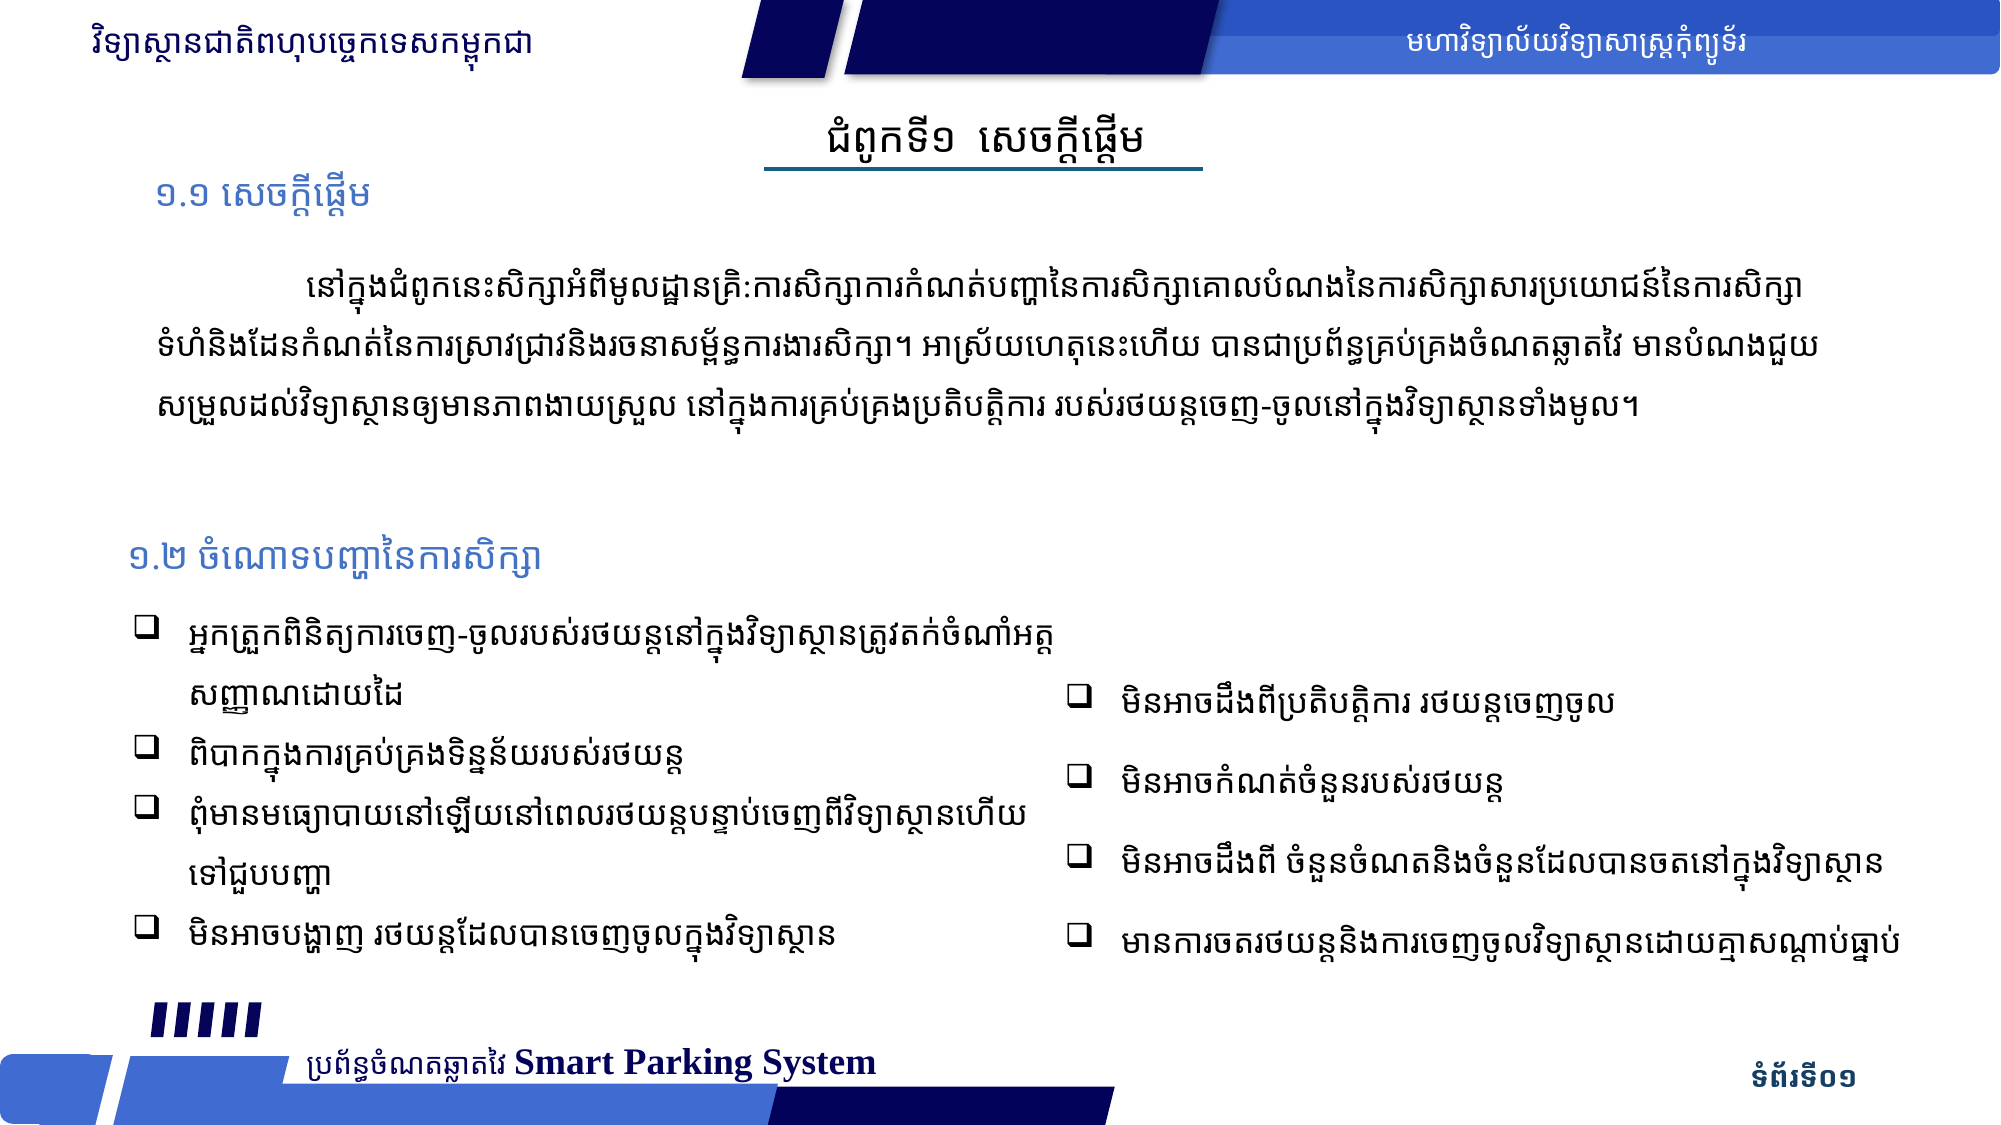

វិទ្យាស្ថានជាតិពហុបច្ចេកទេសកម្ពុកជា
មហាវិទ្យាល័យវិទ្យាសាស្រ្ដកុំព្យូទ័រ

ជំពូកទី១  សេចក្ដីផ្ដើម
១.១ សេចក្ដីផ្ដើម
	នៅក្នុងជំពូកនេះសិក្សាអំពីមូលដ្ឋានគ្រិ:ការសិក្សា​ការកំណត់បញ្ហានៃការសិក្សា​គោលបំណងនៃការសិក្សាសារប្រយោជន៍នៃការសិក្សាទំហំនិងដែនកំណត់នៃការស្រាវជ្រាវនិងរចនាសម្ព័ន្ធការងារ​សិក្សា។ អាស្រ័យ​ហេតុនេះហើយ បានជាប្រព័ន្ធគ្រប់គ្រងចំណតឆ្លាតវៃ មានបំណងជួយសម្រួលដល់វិទ្យាស្ថានឲ្យមានភាពងាយស្រួល នៅក្នុងការគ្រប់គ្រងប្រតិបត្ដិការ របស់រថយន្ដចេញ-ចូលនៅក្នុងវិទ្យាស្ថានទាំងមូល។
១.២ ចំណោទបញ្ហានៃការសិក្សា
អ្នកត្រួកពិនិត្យការចេញ-ចូលរបស់រថយន្ដនៅក្នុងវិទ្យាស្ថានត្រូវតក់ចំណាំអត្ដសញ្ញាណដោយដៃ
ពិបាកក្នុងការគ្រប់គ្រងទិន្នន័យរបស់រថយន្ដ
ពុំមានមធ្យោបាយនៅឡើយនៅពេលរថយន្ដបន្ទាប់ចេញពីវិទ្យាស្ថានហើយទៅជួបបញ្ហា
មិនអាចបង្ហាញ រថយន្ដដែលបានចេញចូលក្នុងវិទ្យាស្ថាន
មិនអាចដឹងពីប្រតិបត្ដិការ​ រថយន្ដចេញចូល
មិនអាចកំណត់ចំនួនរបស់រថយន្ដ
មិនអាចដឹងពី ចំនួនចំណតនិងចំនួនដែលបានចតនៅក្នុងវិទ្យាស្ថាន
មានការចតរថយន្ដនិងការចេញចូលវិទ្យាស្ថានដោយគ្មាសណ្ដាប់ធ្នាប់

ប្រព័ន្ធចំណតឆ្លាតវៃ Smart Parking System
 ទំព័រទី០១